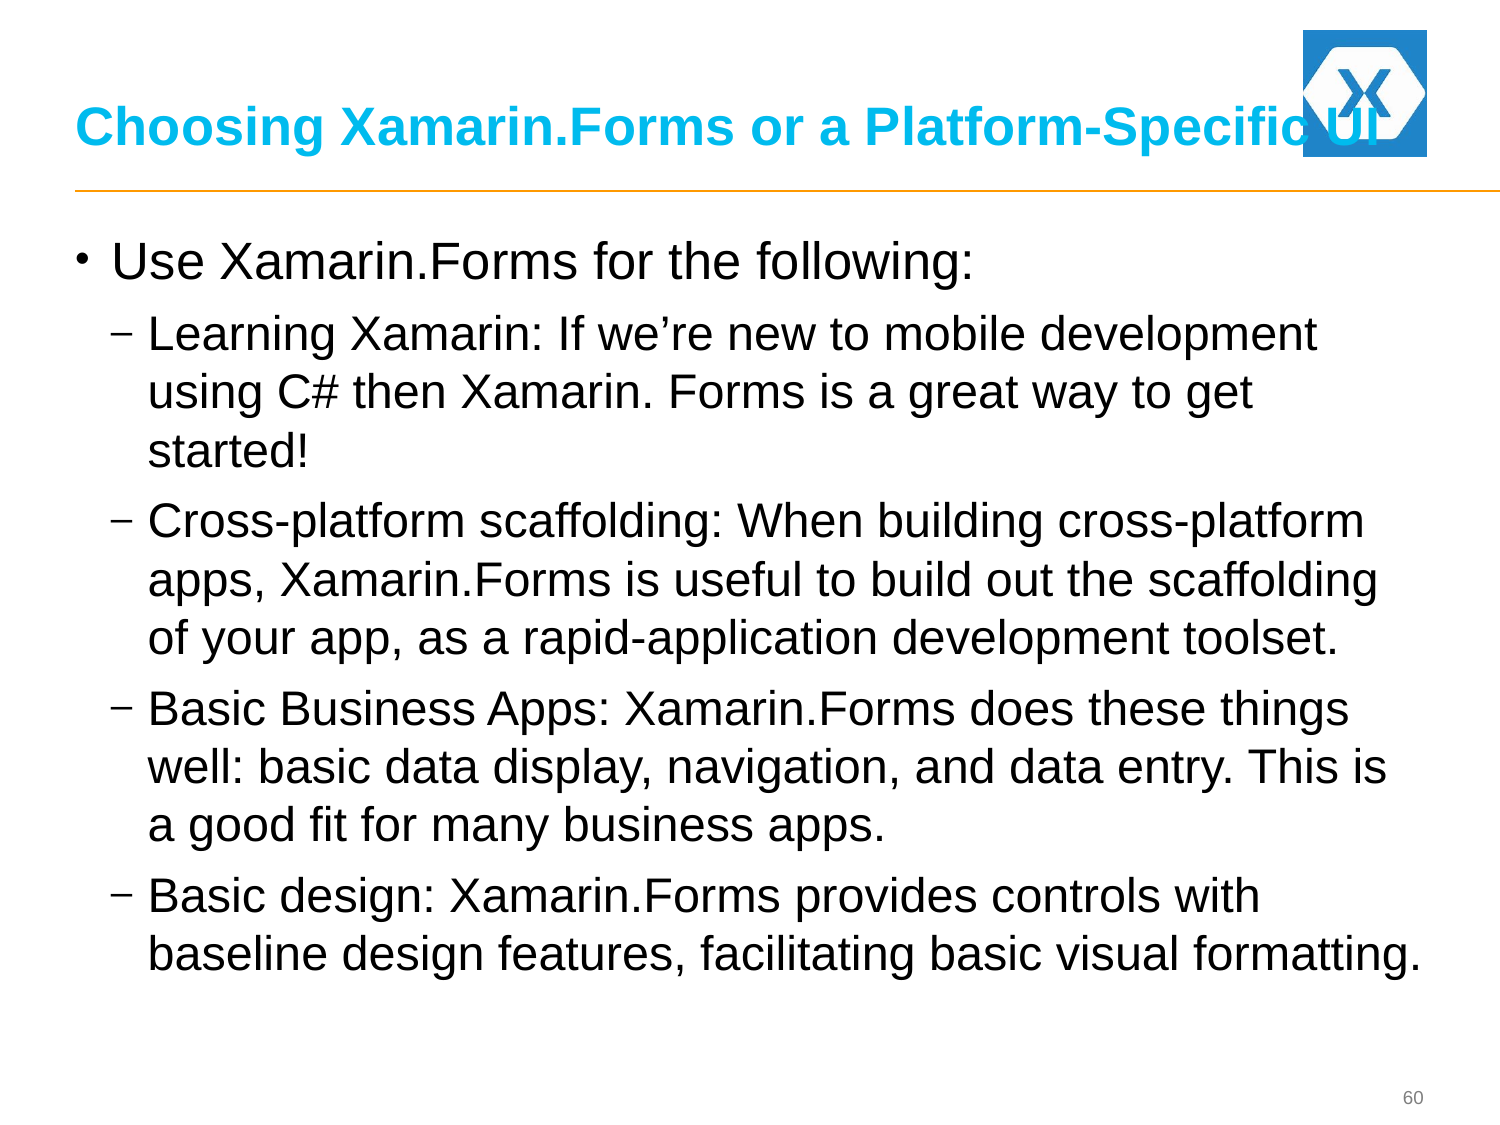

# Choosing Xamarin.Forms or a Platform-Specific UI
Use Xamarin.Forms for the following:
Learning Xamarin: If we’re new to mobile development using C# then Xamarin. Forms is a great way to get started!
Cross-platform scaffolding: When building cross-platform apps, Xamarin.Forms is useful to build out the scaffolding of your app, as a rapid-application development toolset.
Basic Business Apps: Xamarin.Forms does these things well: basic data display, navigation, and data entry. This is a good fit for many business apps.
Basic design: Xamarin.Forms provides controls with baseline design features, facilitating basic visual formatting.